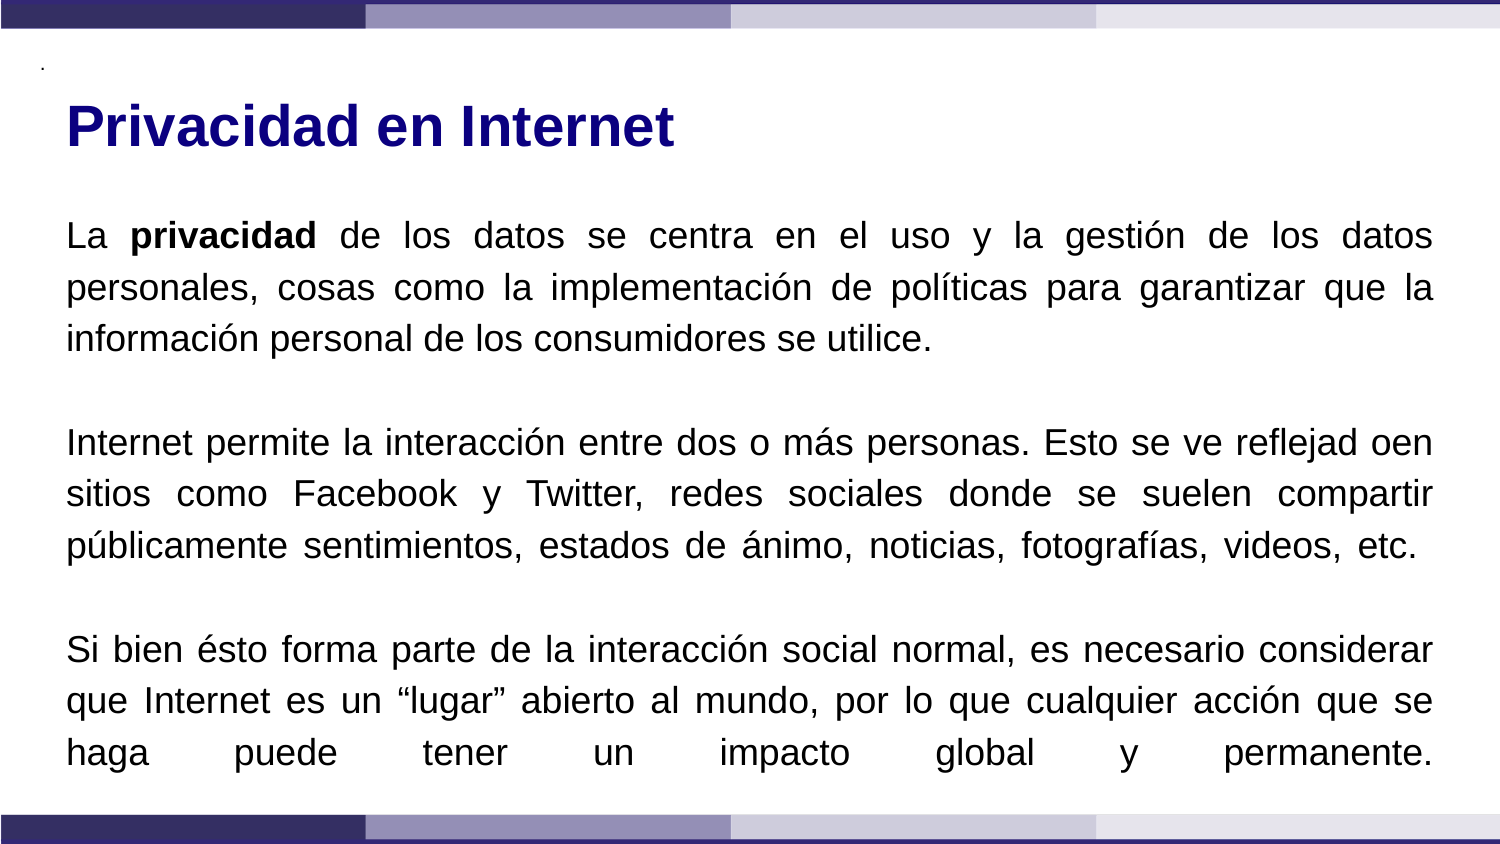

.
# Privacidad en Internet
La privacidad de los datos se centra en el uso y la gestión de los datos personales, cosas como la implementación de políticas para garantizar que la información personal de los consumidores se utilice.
Internet permite la interacción entre dos o más personas. Esto se ve reflejad oen sitios como Facebook y Twitter, redes sociales donde se suelen compartir públicamente sentimientos, estados de ánimo, noticias, fotografías, videos, etc.
Si bien ésto forma parte de la interacción social normal, es necesario considerar que Internet es un “lugar” abierto al mundo, por lo que cualquier acción que se haga puede tener un impacto global y permanente.